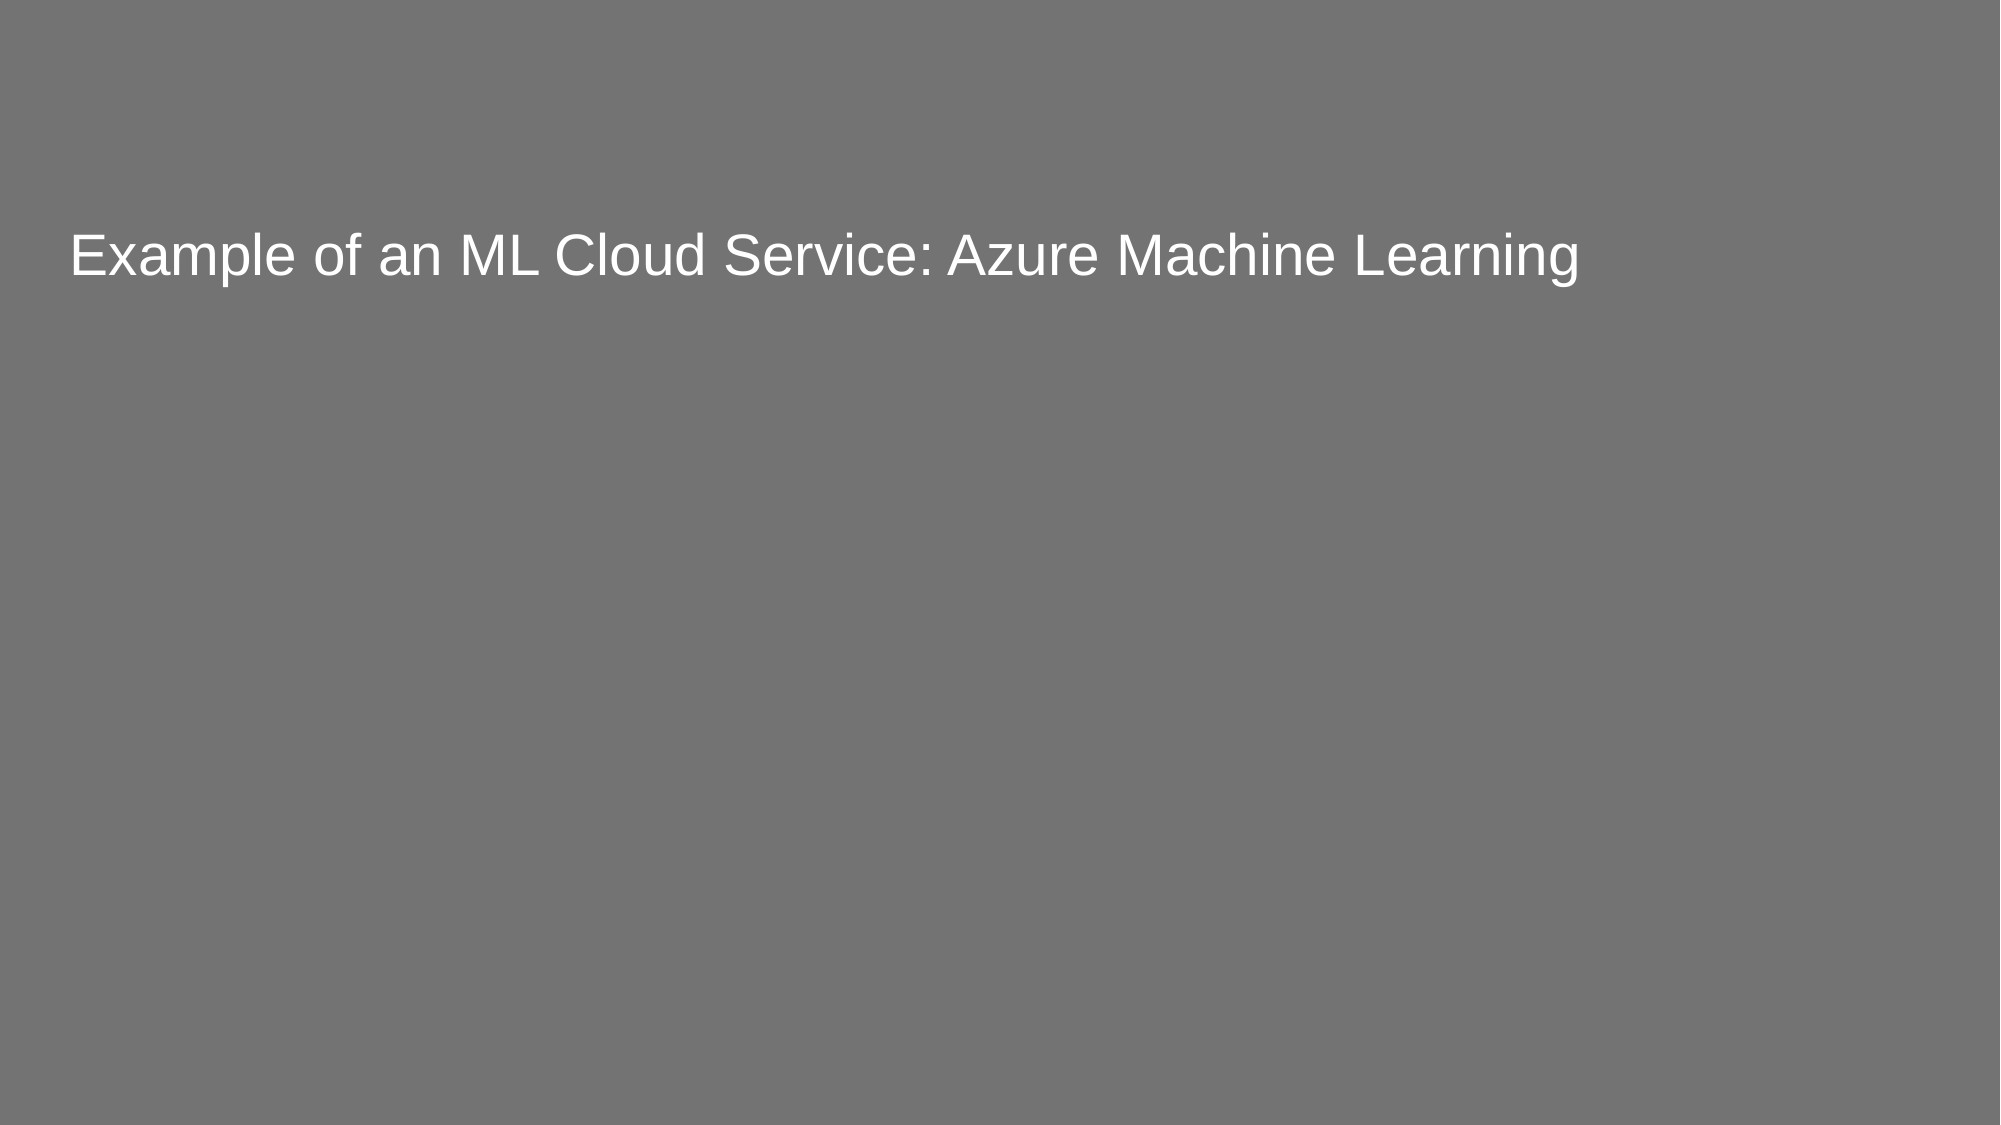

# Example of an ML Cloud Service: Azure Machine Learning